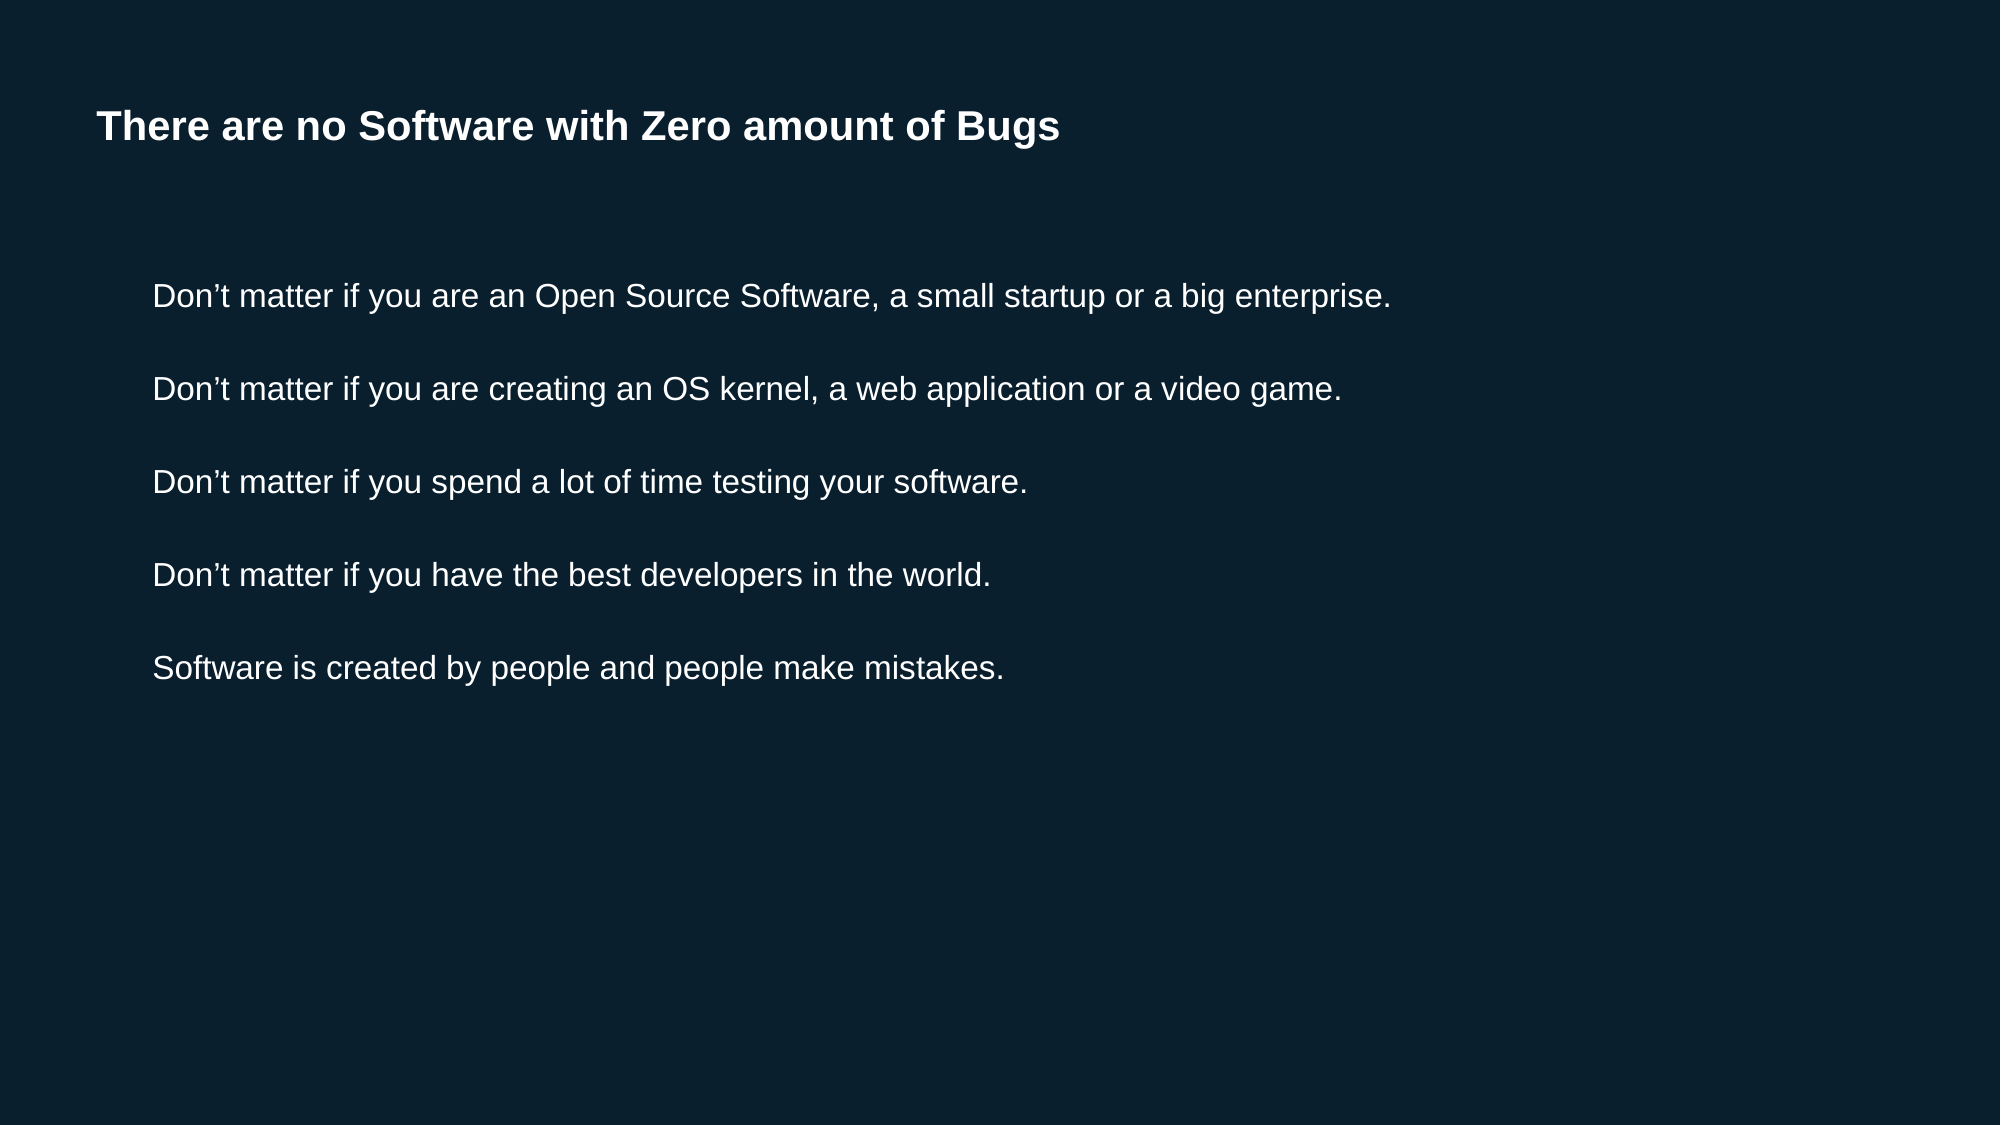

# There are no Software with Zero amount of Bugs
Don’t matter if you are an Open Source Software, a small startup or a big enterprise.

Don’t matter if you are creating an OS kernel, a web application or a video game.

Don’t matter if you spend a lot of time testing your software.

Don’t matter if you have the best developers in the world.

Software is created by people and people make mistakes.